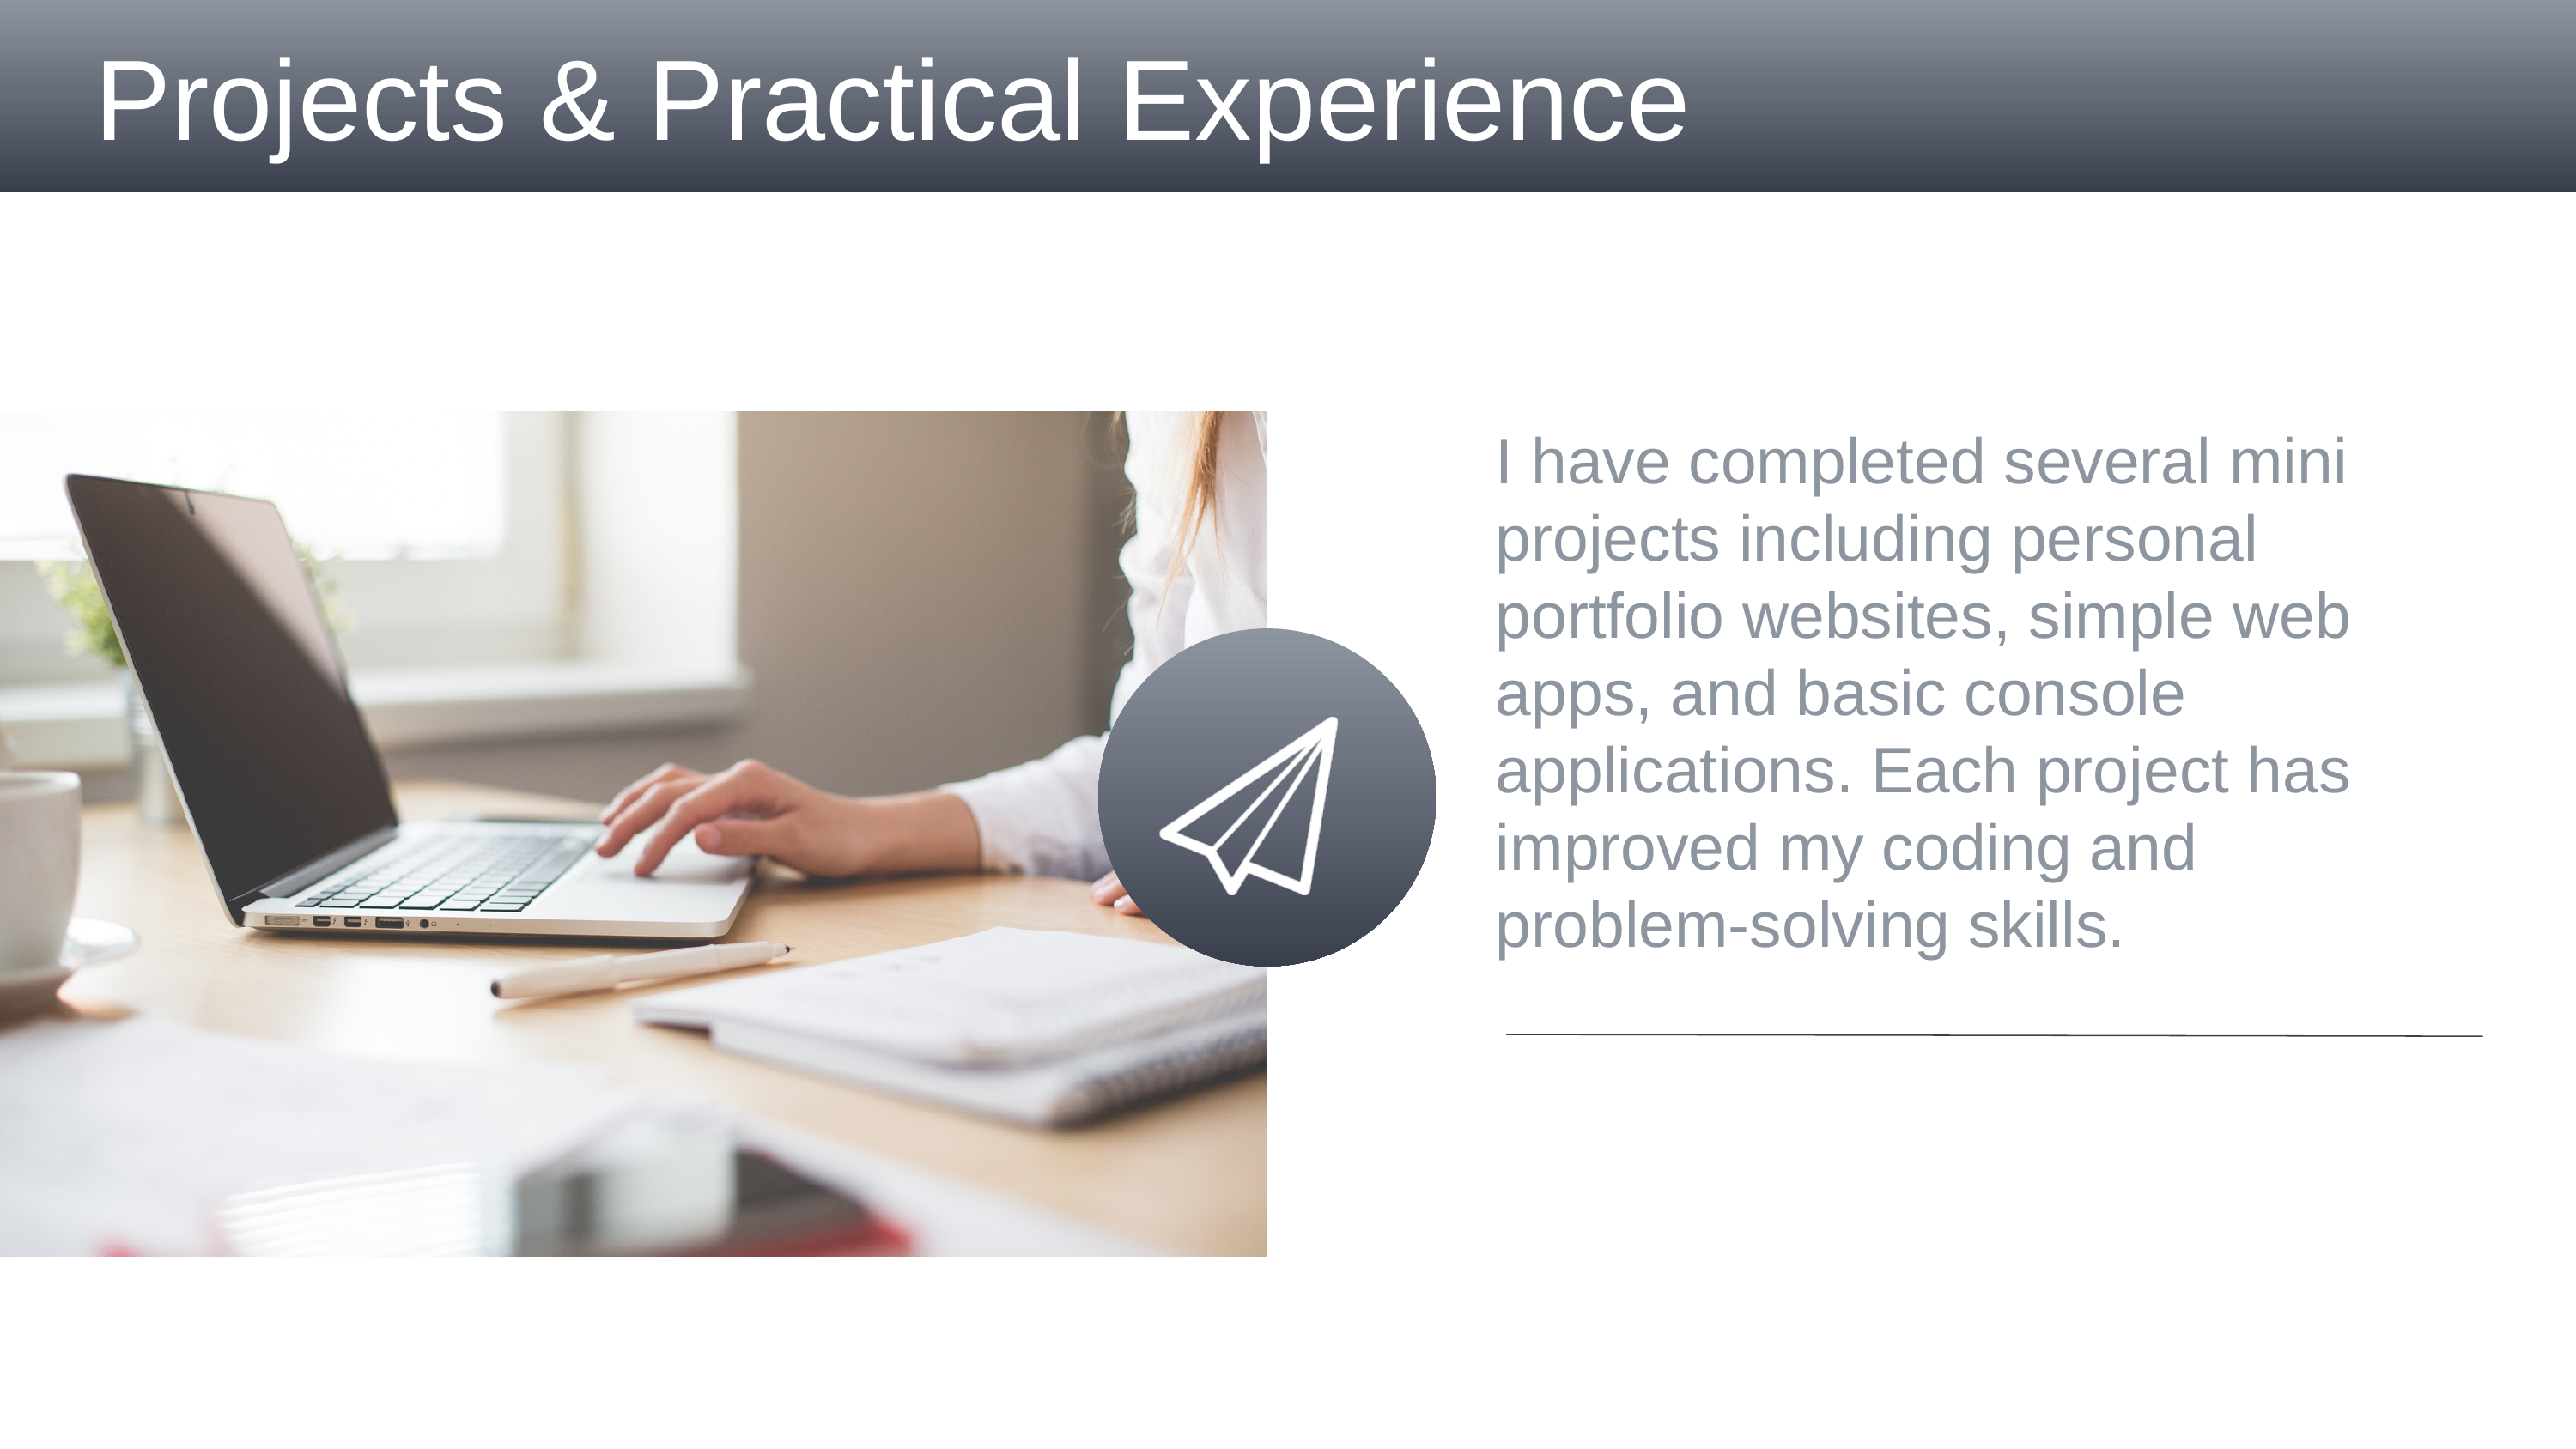

Projects & Practical Experience

I have completed several mini projects including personal portfolio websites, simple web apps, and basic console applications. Each project has improved my coding and problem-solving skills.